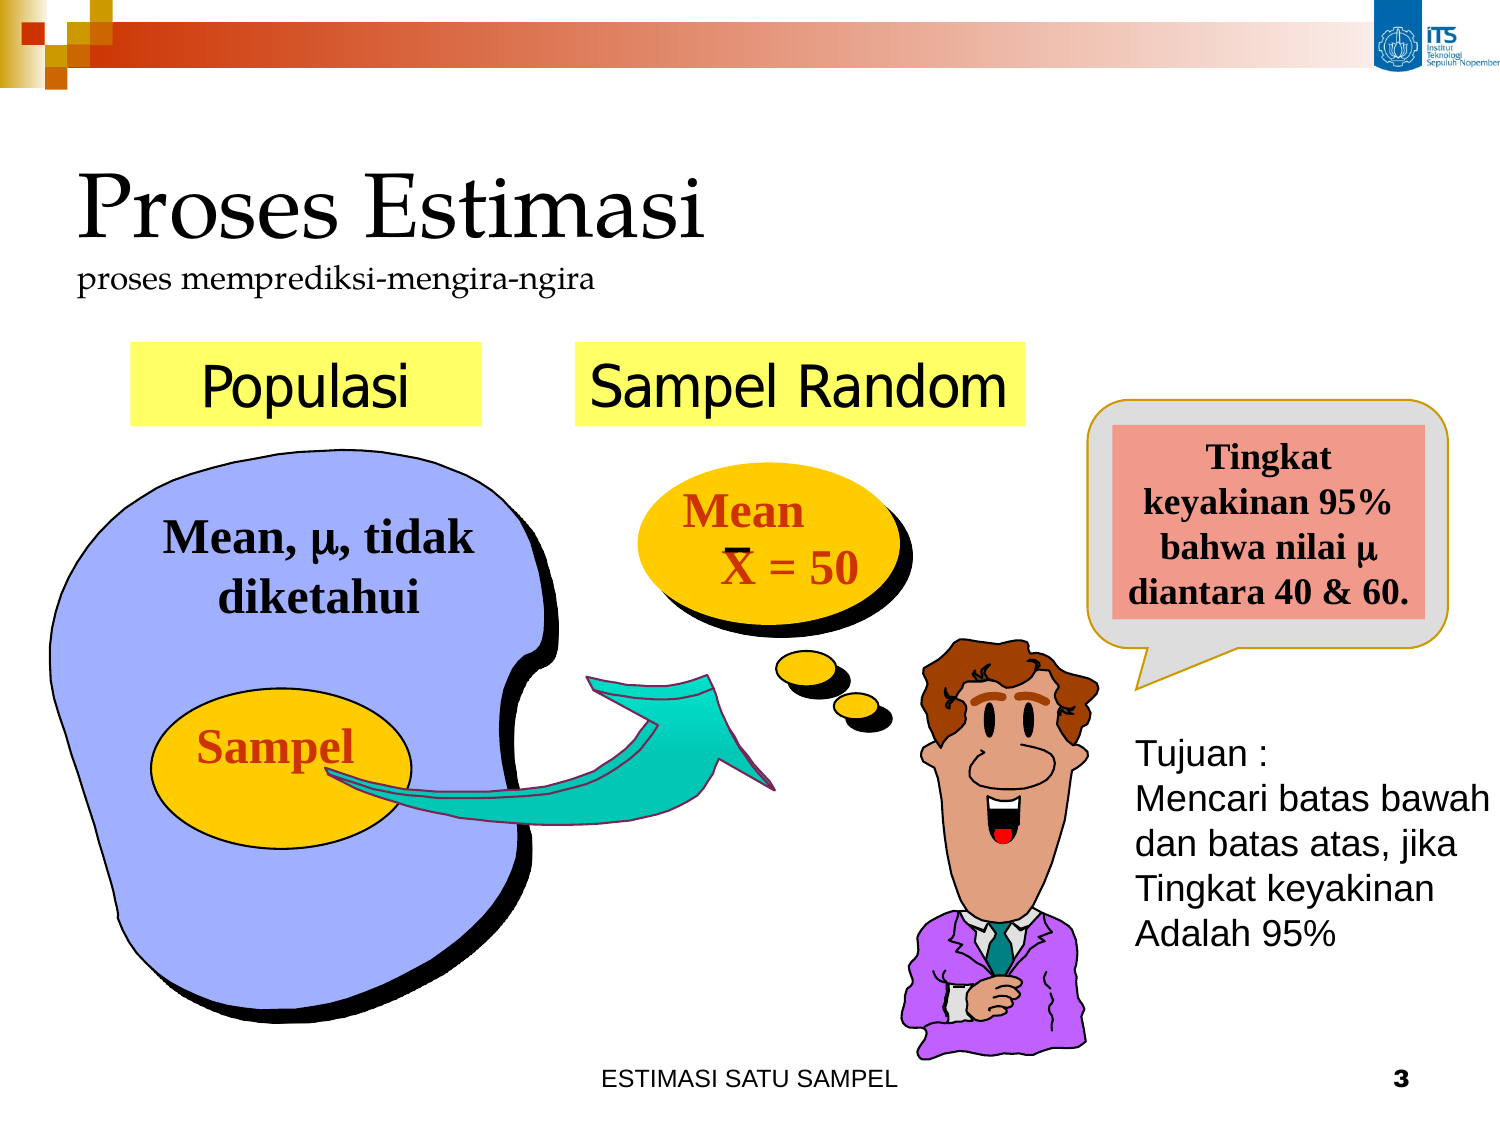

# Proses Estimasi proses memprediksi-mengira-ngira
Populasi
Sampel Random

Tingkat keyakinan 95% bahwa nilai μ diantara 40 & 60.

Mean
   X = 50
Mean, μ, tidak diketahui

Sampel
Tujuan :
Mencari batas bawah
dan batas atas, jika
Tingkat keyakinan
Adalah 95%

ESTIMASI SATU SAMPEL
3